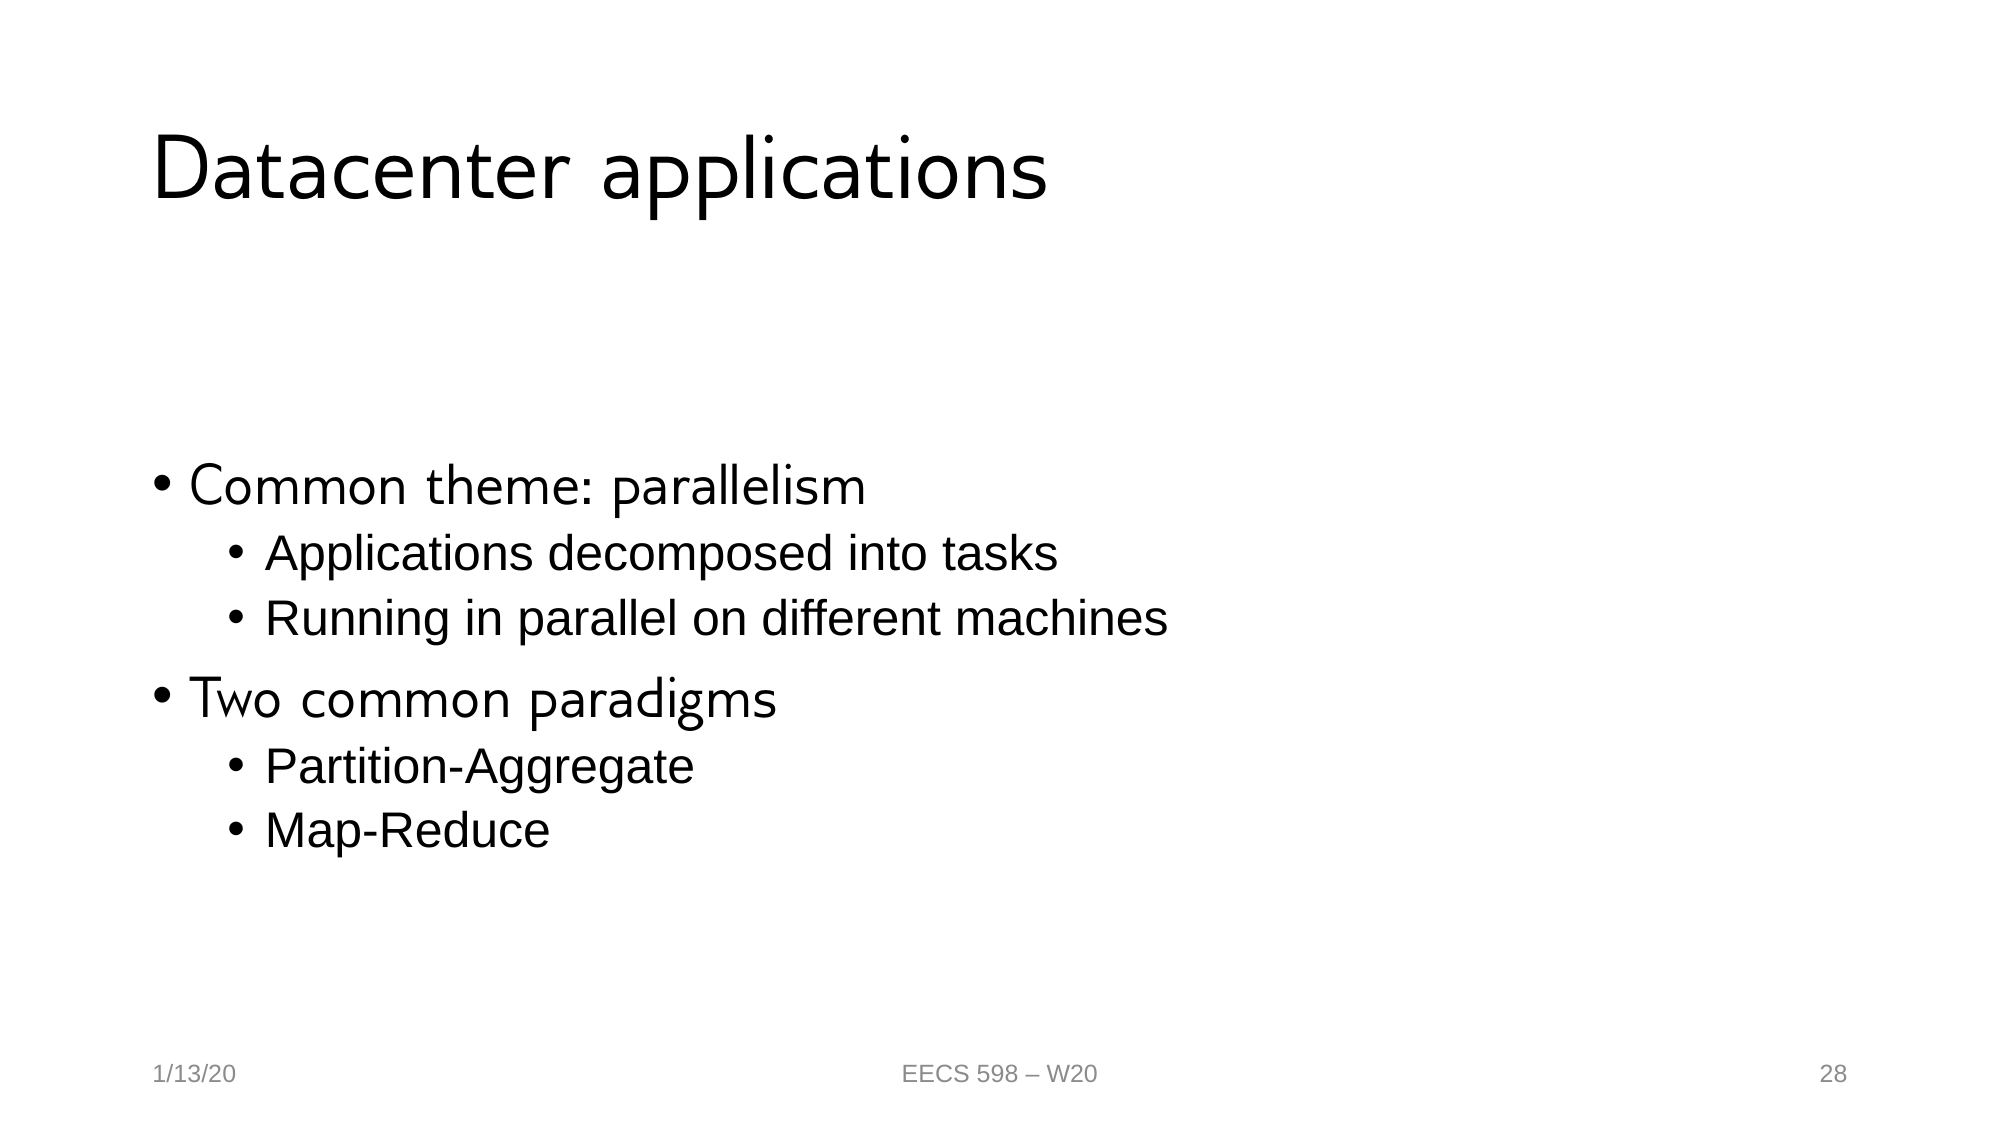

# Datacenter applications
Common theme: parallelism
Applications decomposed into tasks
Running in parallel on different machines
Two common paradigms
Partition-Aggregate
Map-Reduce
1/13/20
EECS 598 – W20
28